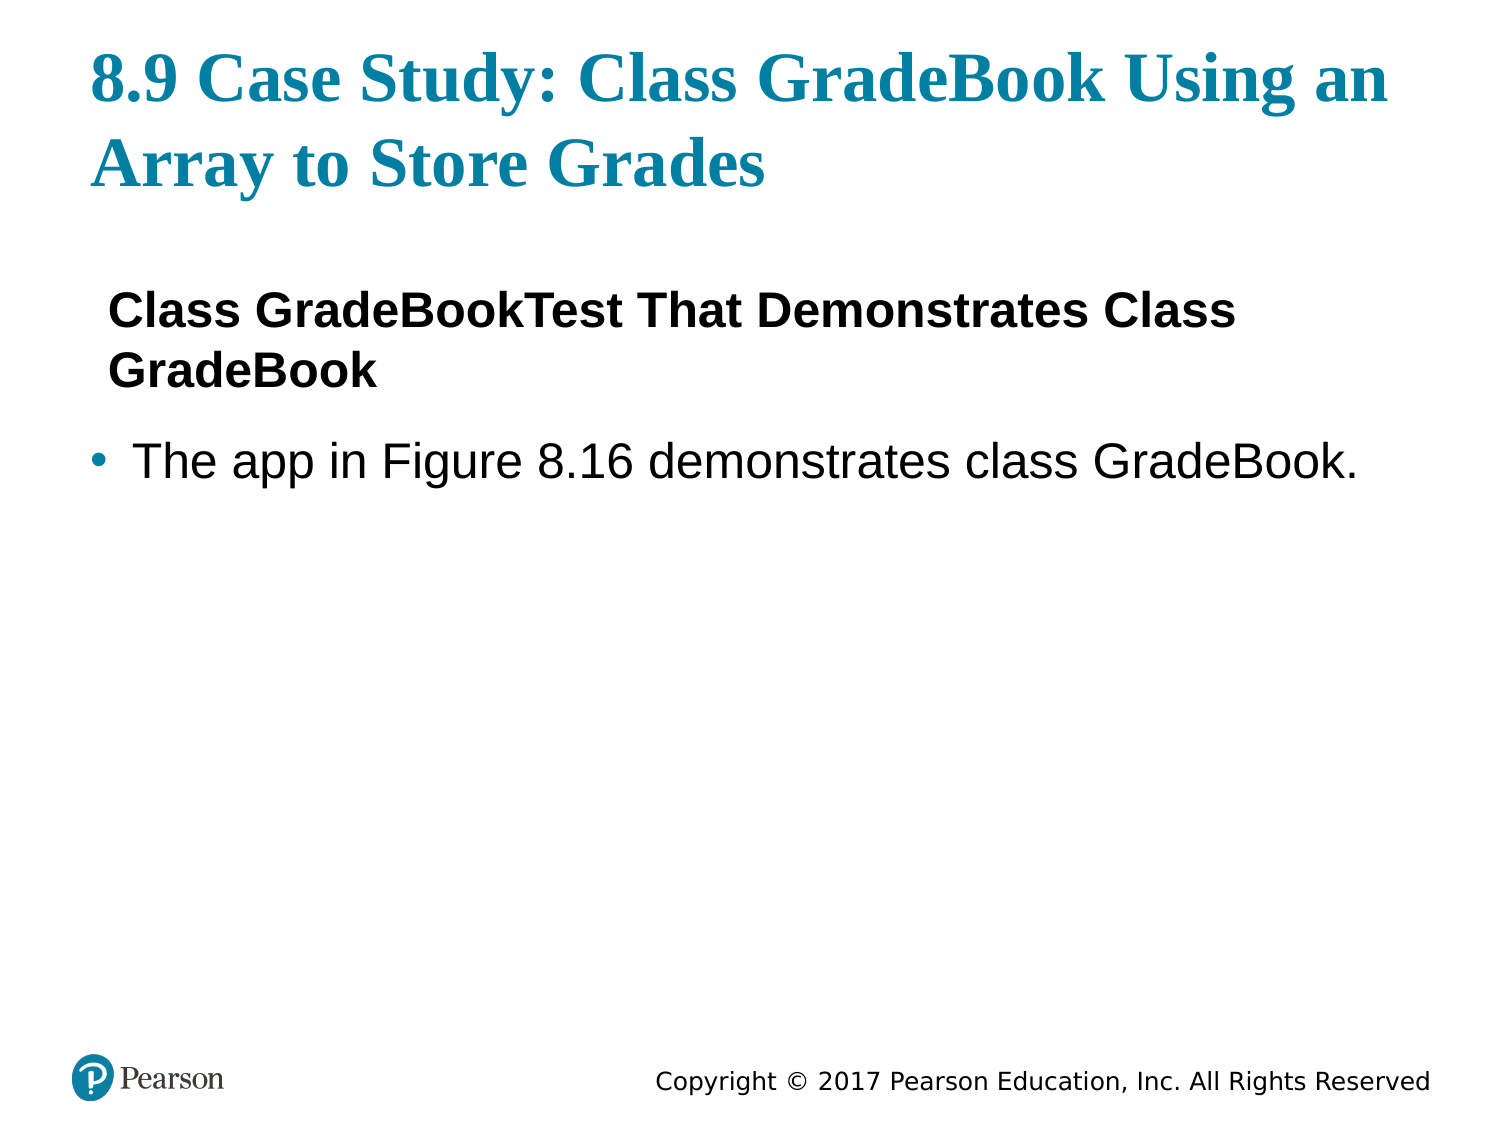

# 8.9 Case Study: Class GradeBook Using an Array to Store Grades
Class GradeBookTest That Demonstrates Class GradeBook
The app in Figure 8.16 demonstrates class GradeBook.